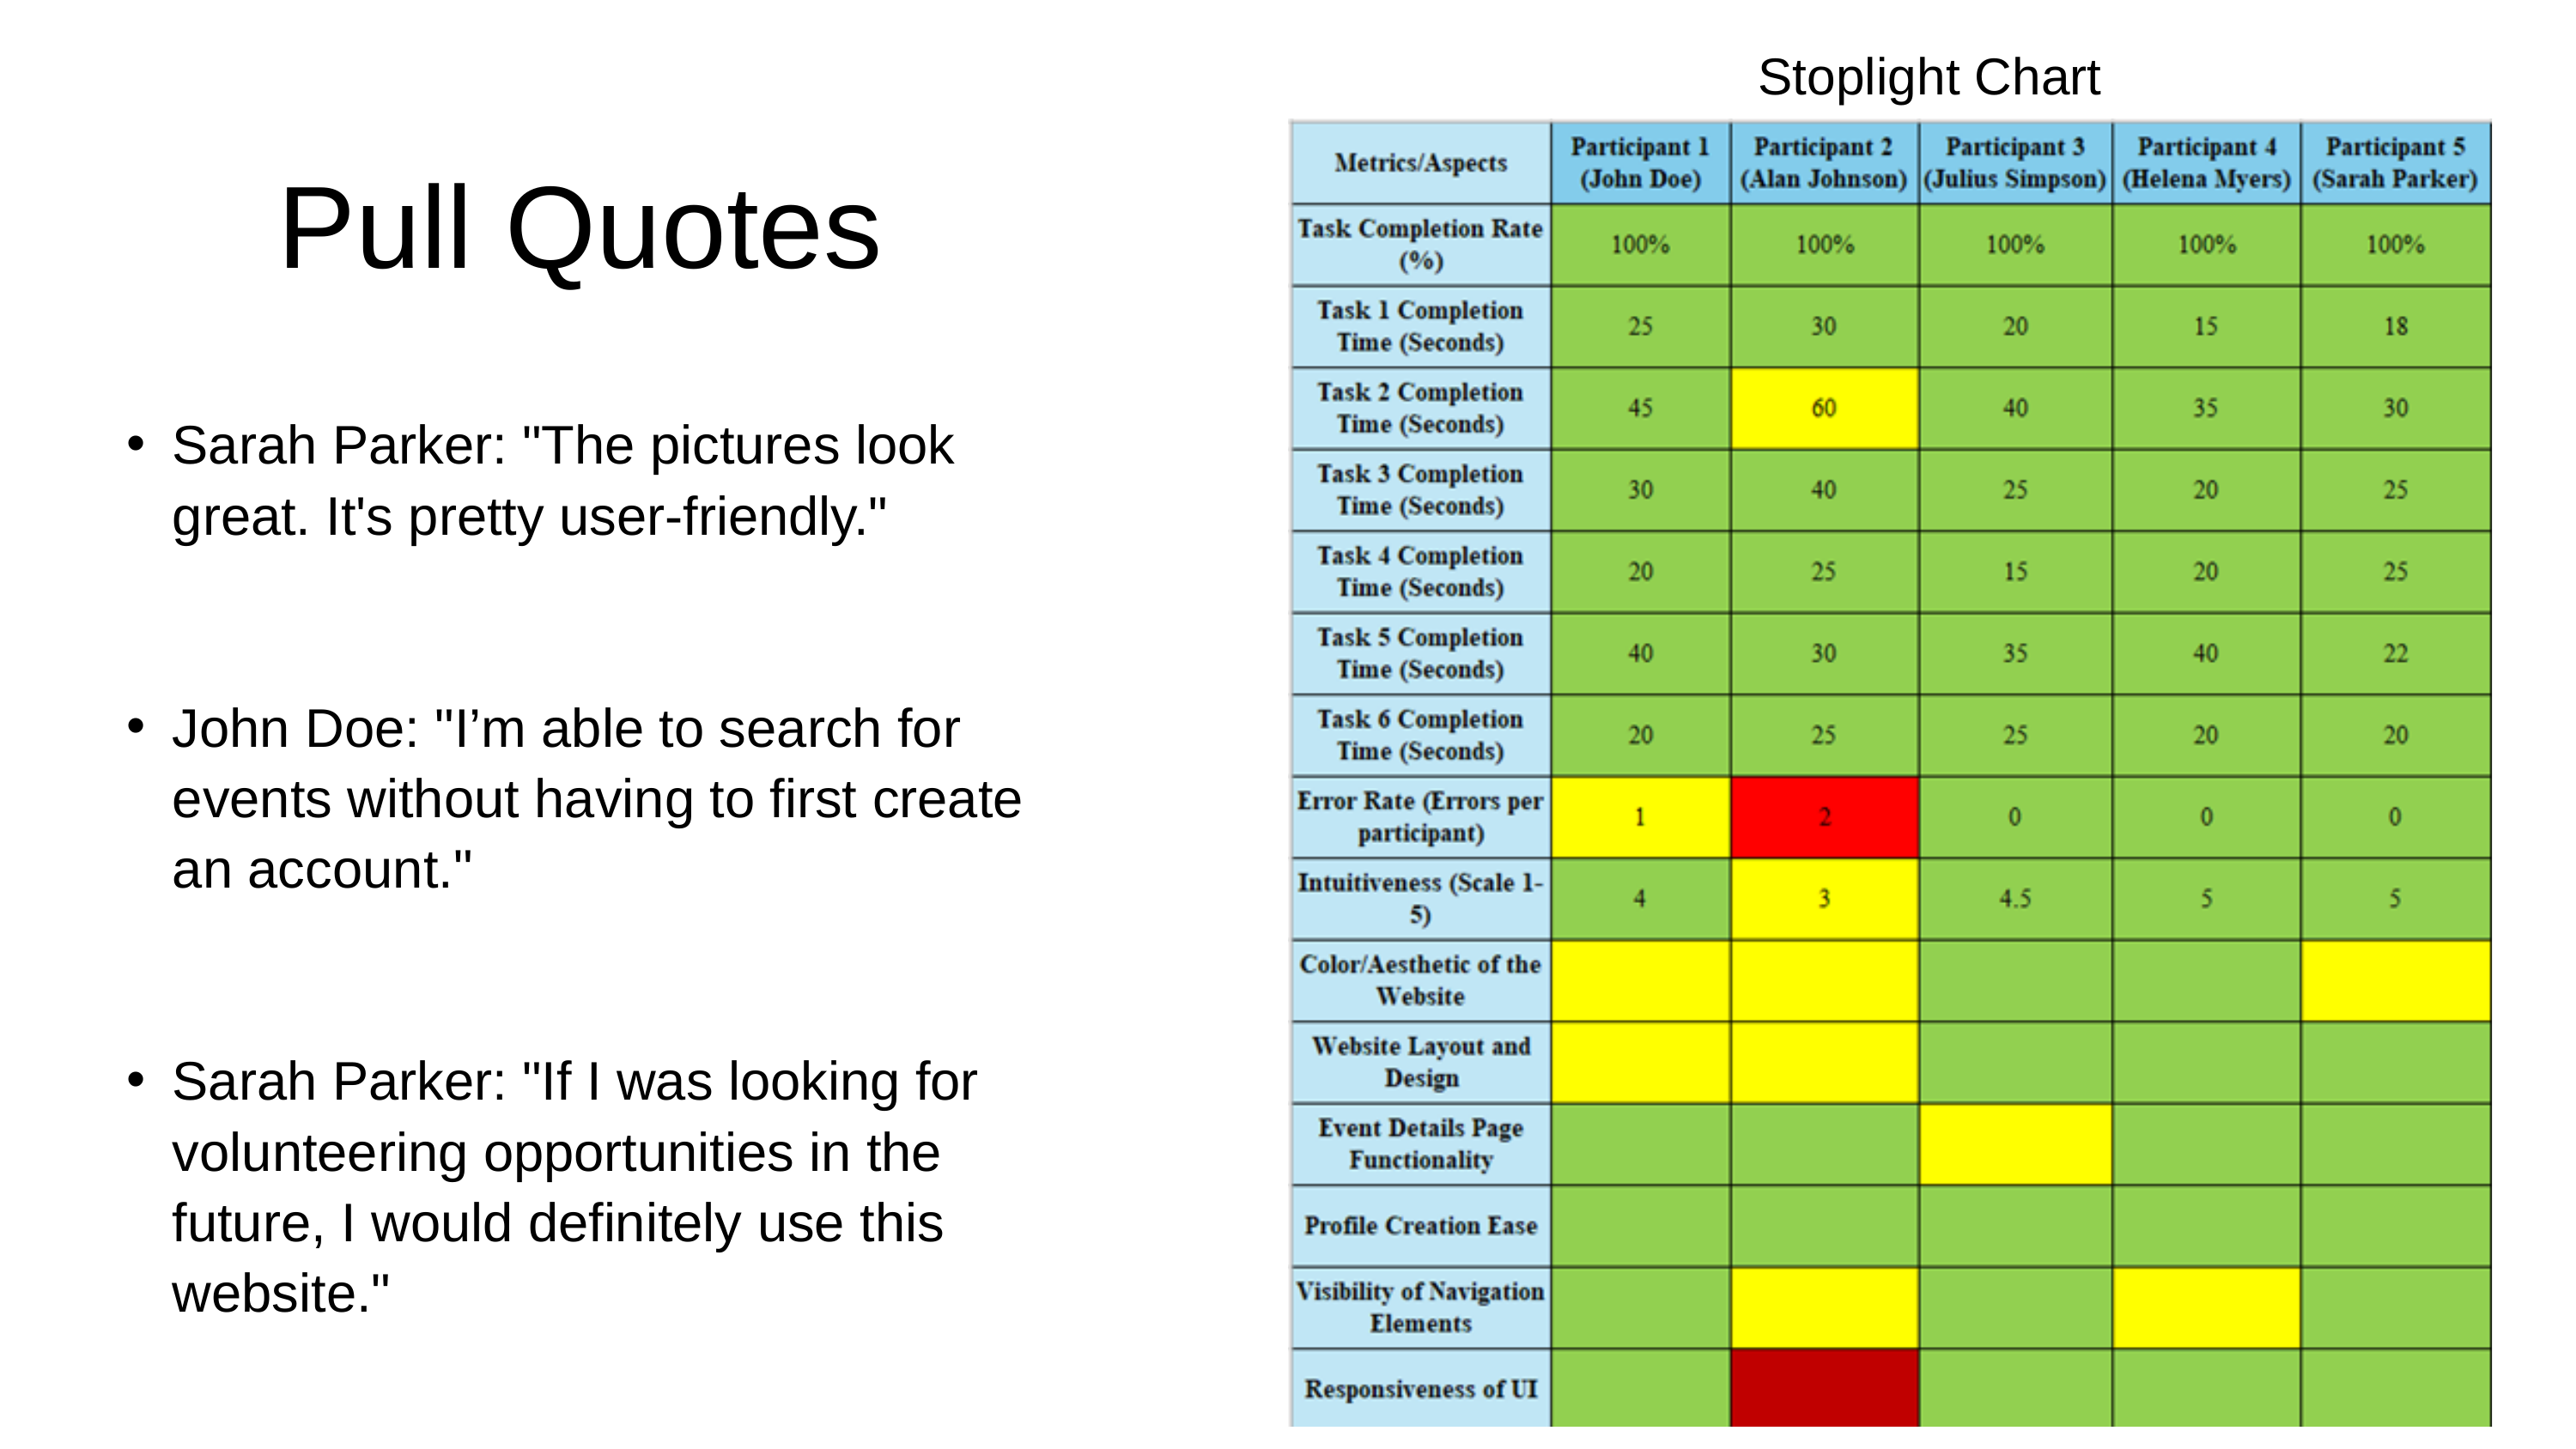

Stoplight Chart

Pull Quotes
Sarah Parker: "The pictures look great. It's pretty user-friendly."

John Doe: "I’m able to search for events without having to first create an account."

Sarah Parker: "If I was looking for volunteering opportunities in the future, I would definitely use this website."